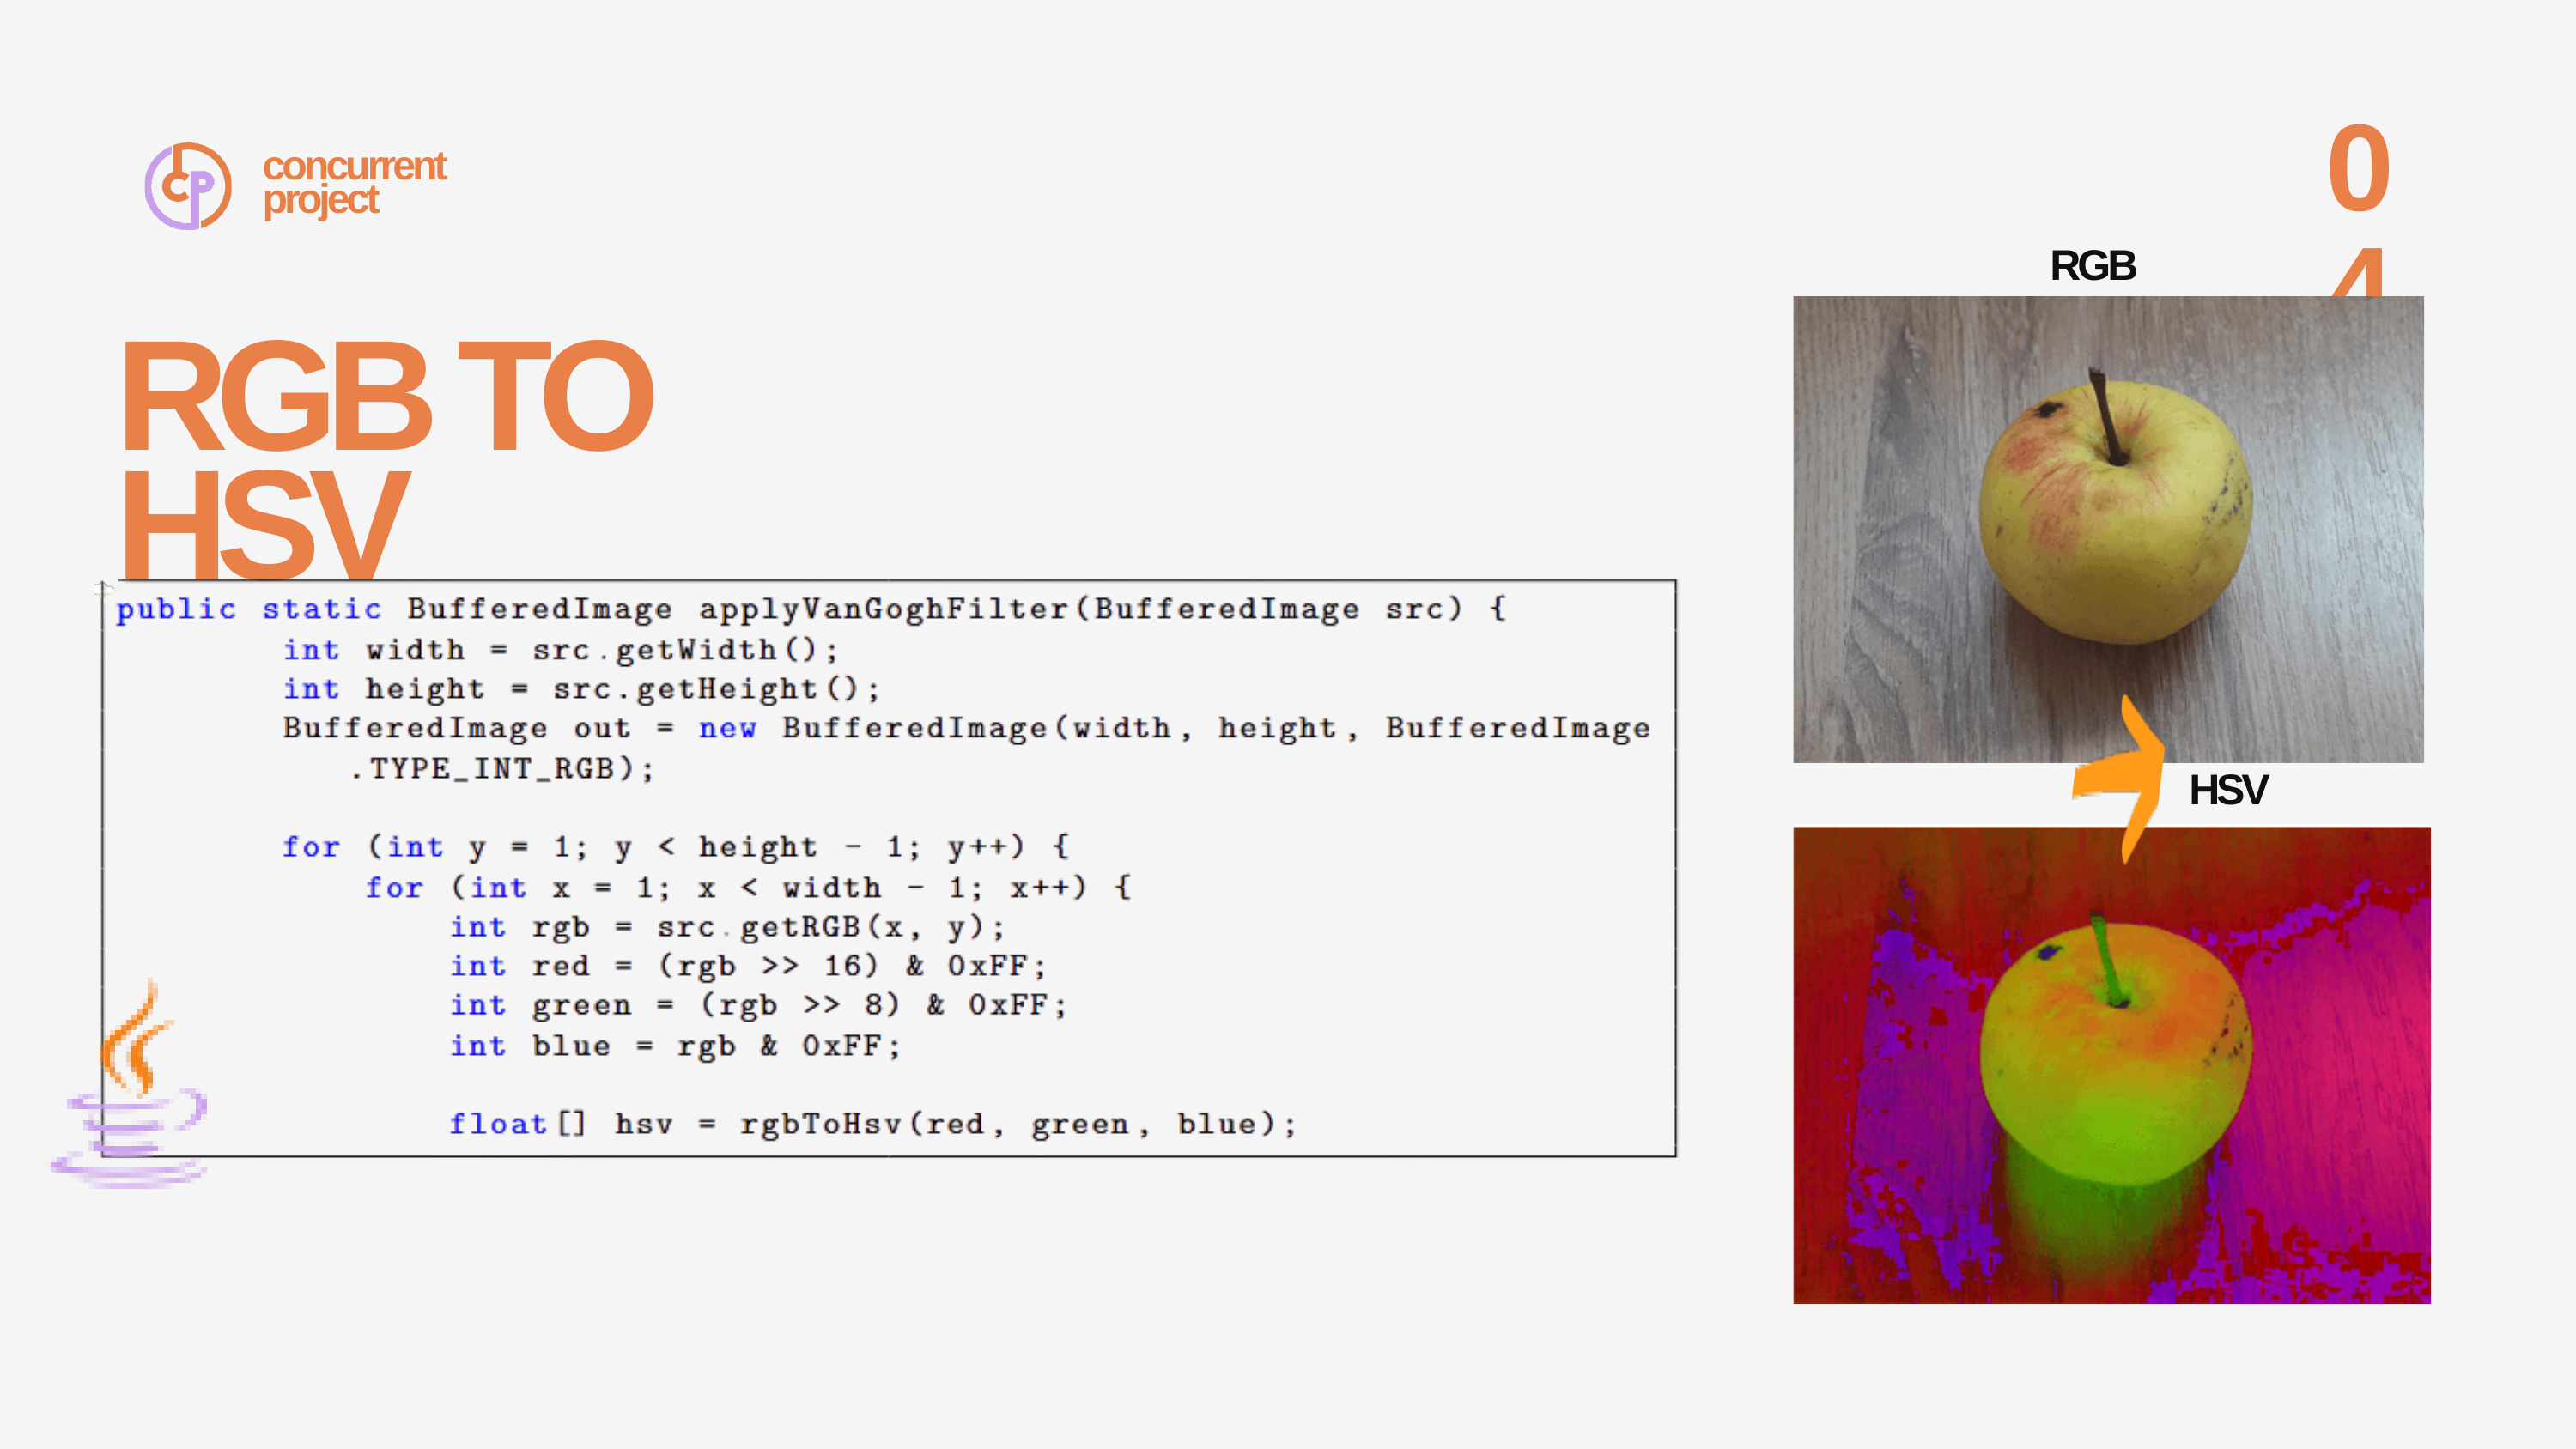

04

concurrent
project
RGB

HSV

RGB TO HSV